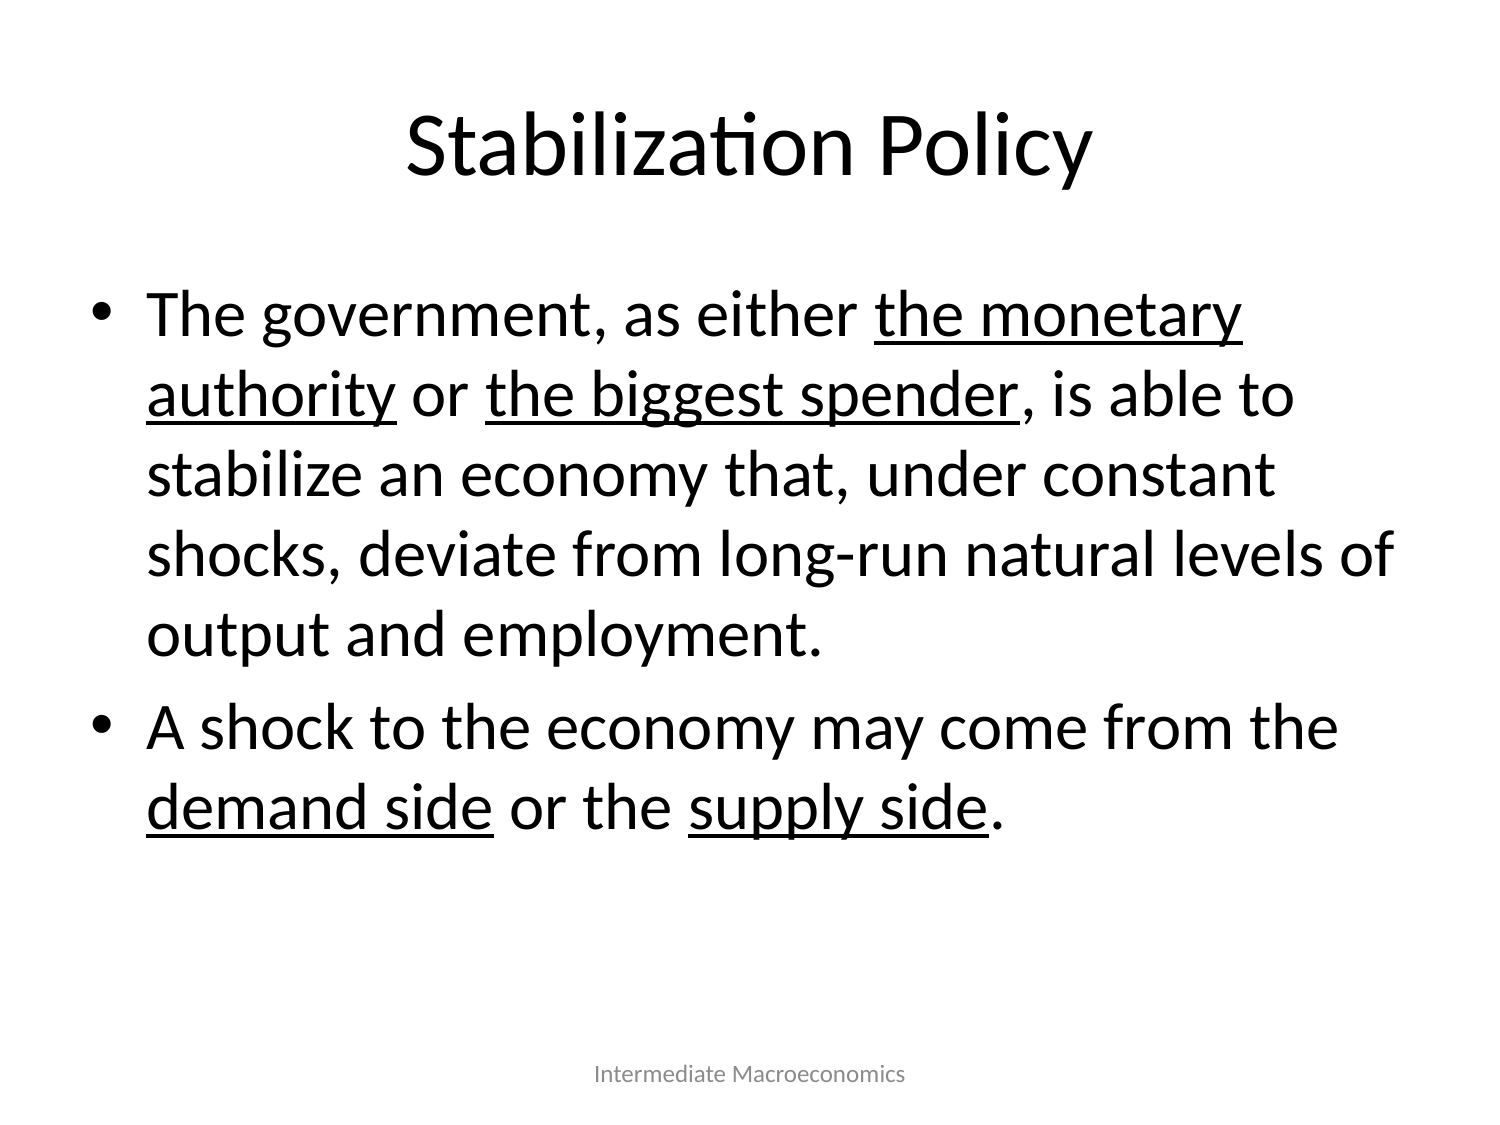

# Stabilization Policy
The government, as either the monetary authority or the biggest spender, is able to stabilize an economy that, under constant shocks, deviate from long-run natural levels of output and employment.
A shock to the economy may come from the demand side or the supply side.
Intermediate Macroeconomics